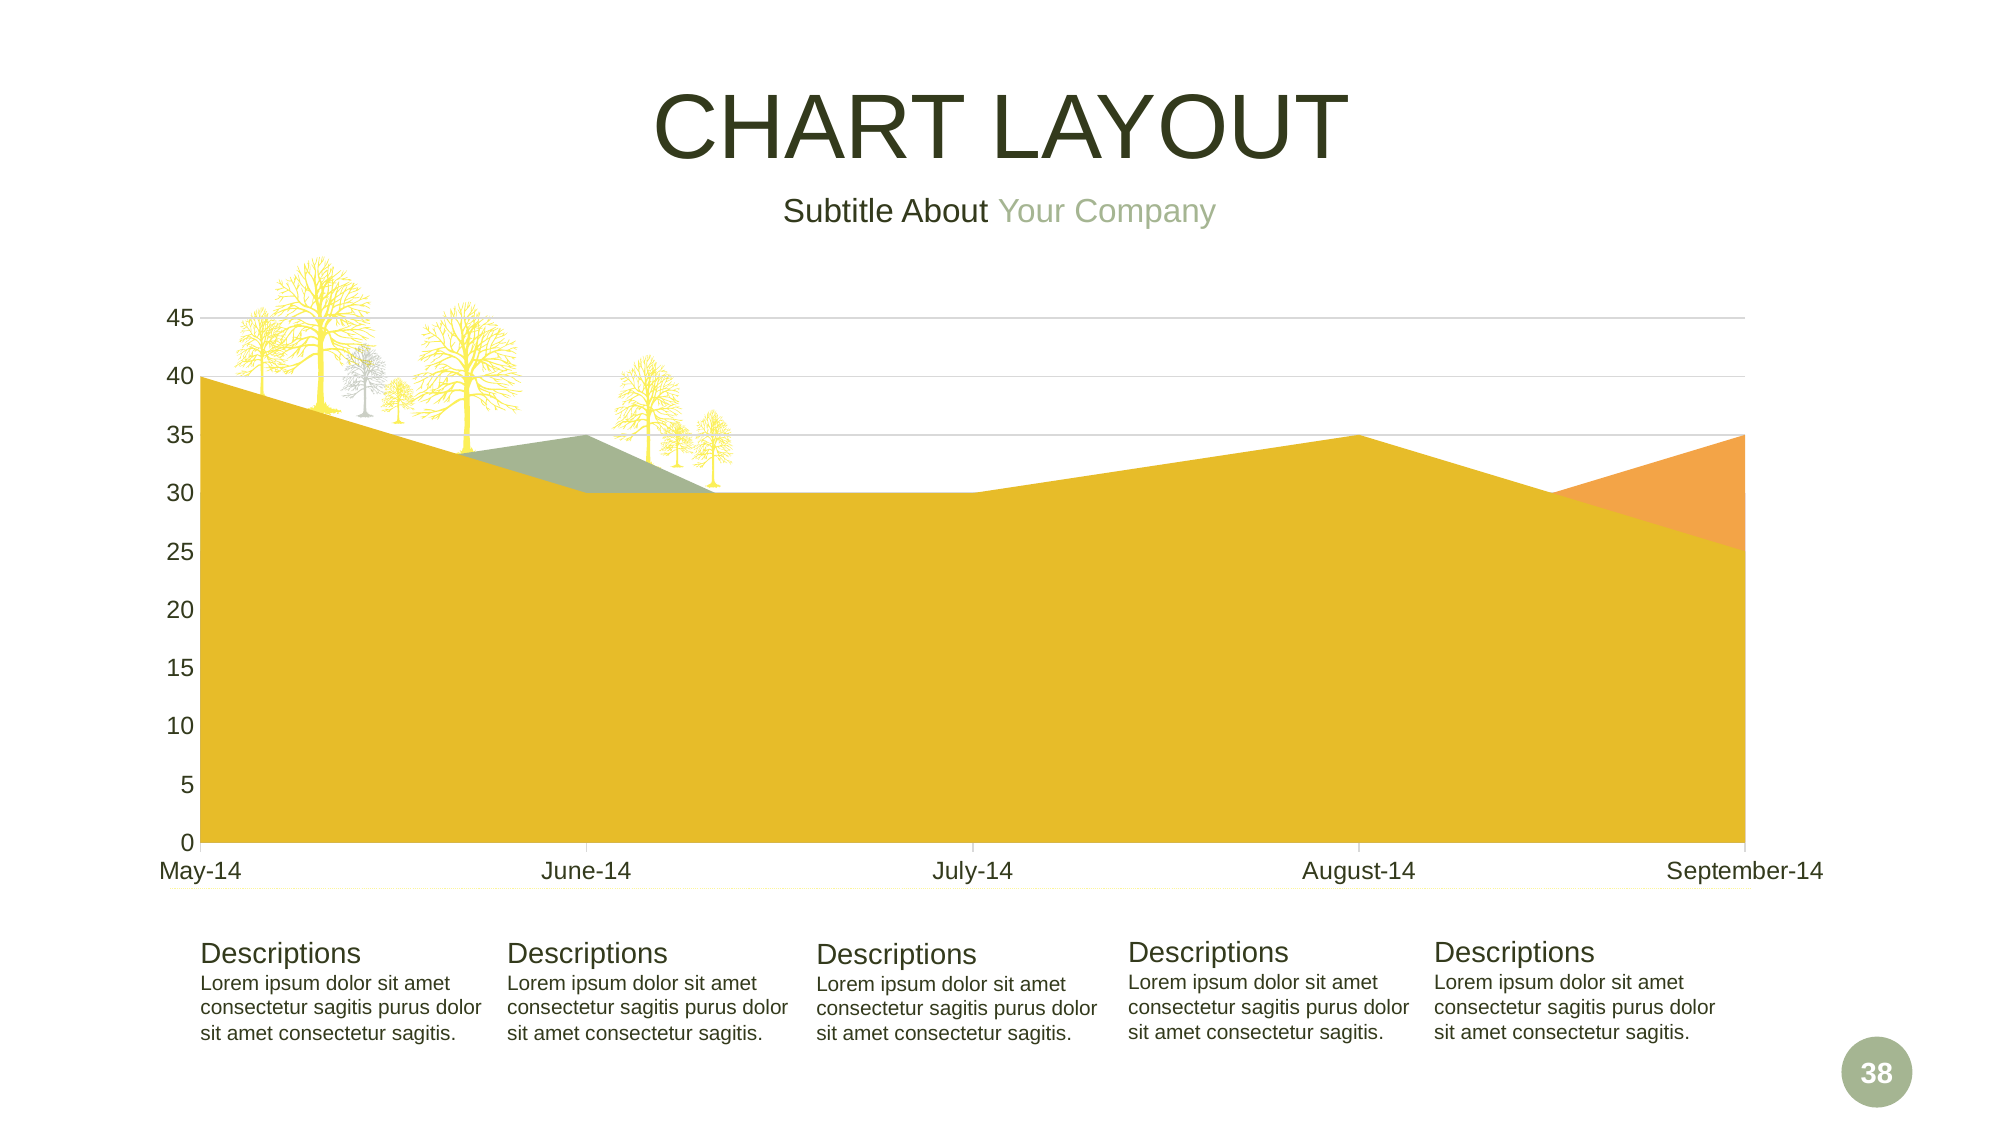

# CHART LAYOUT

### Chart

| Category | Product 01 | Product 02 | Product 3 | Product 4 | Product 5 |
|---|---|---|---|---|---|
| 41760 | 40.0 | 30.0 | 25.0 | 20.0 | 10.0 |
| 41791 | 30.0 | 35.0 | 30.0 | 22.0 | 15.0 |
| 41821 | 30.0 | 20.0 | 20.0 | 15.0 | 5.0 |
| 41852 | 35.0 | 30.0 | 25.0 | 25.0 | 20.0 |
| 41883 | 25.0 | 25.0 | 35.0 | 30.0 | 30.0 |

Descriptions
Lorem ipsum dolor sit amet consectetur sagitis purus dolor sit amet consectetur sagitis.
Descriptions
Lorem ipsum dolor sit amet consectetur sagitis purus dolor sit amet consectetur sagitis.
Descriptions
Lorem ipsum dolor sit amet consectetur sagitis purus dolor sit amet consectetur sagitis.
Descriptions
Lorem ipsum dolor sit amet consectetur sagitis purus dolor sit amet consectetur sagitis.
Descriptions
Lorem ipsum dolor sit amet consectetur sagitis purus dolor sit amet consectetur sagitis.